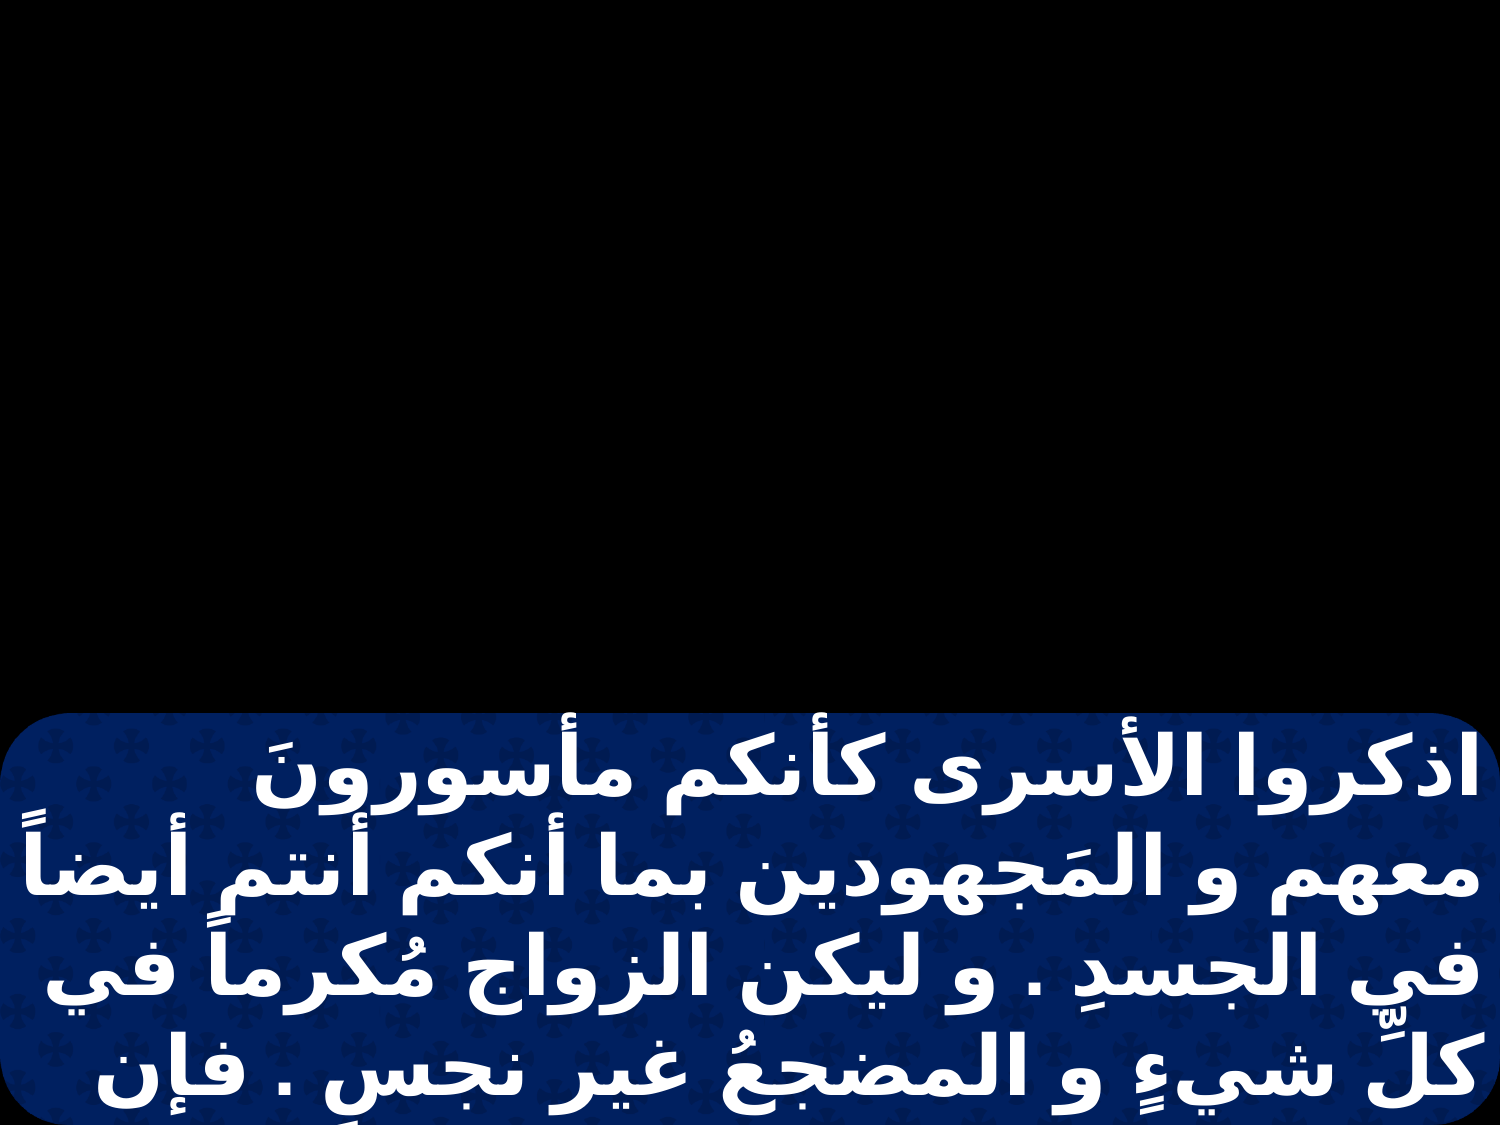

اذكروا الأسرى كأنكم مأسورونَ معهم و المَجهودين بما أنكم أنتم أيضاً في الجسدِ . و ليكن الزواج مُكرماً في كلِّ شيءٍ و المضجعُ غير نجسٍ . فإن الزناة و الفسّاق سيُدينهم اللهُ . نزهوا سيرتكُم عن حبِ المالِ .